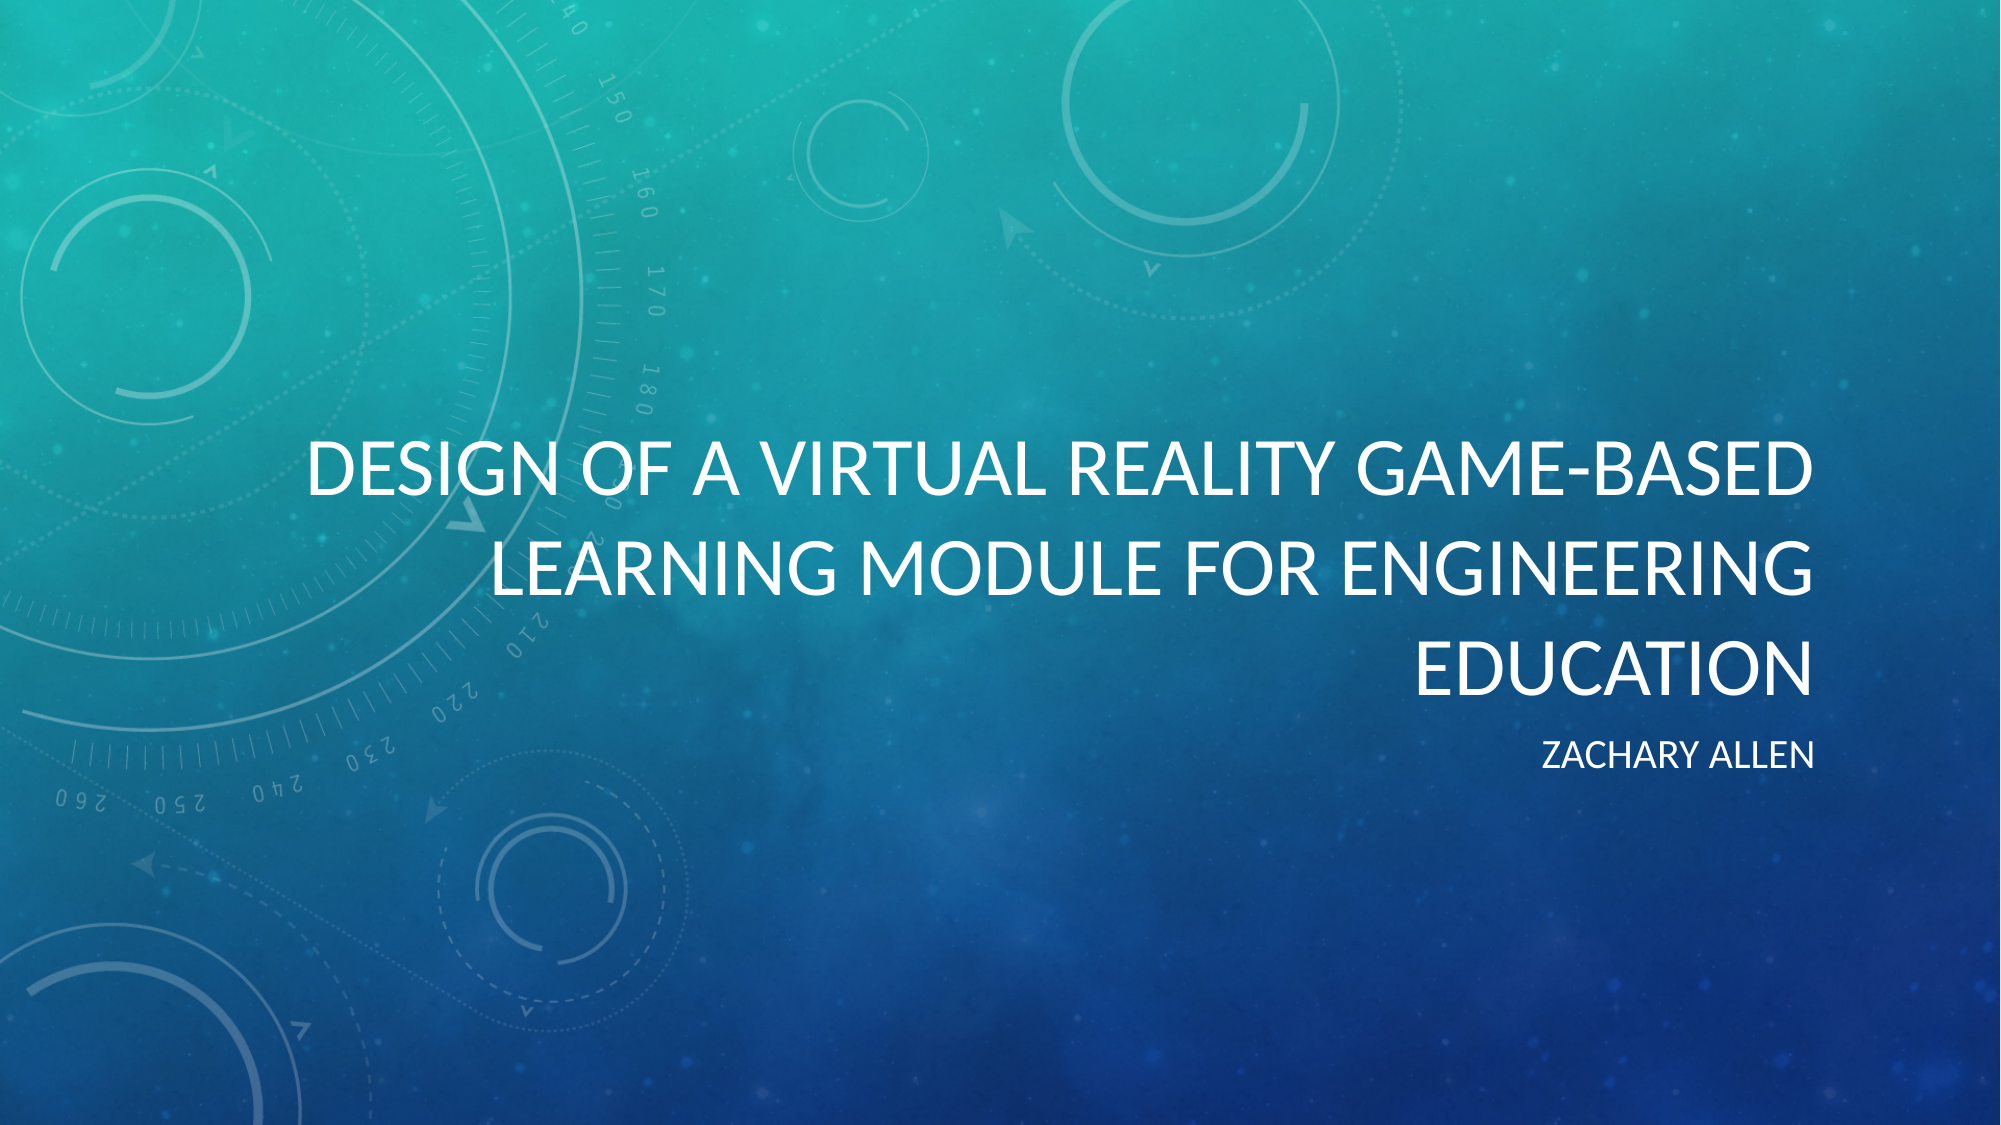

# Design of a Virtual Reality Game-Based Learning Module for Engineering Education
Zachary Allen